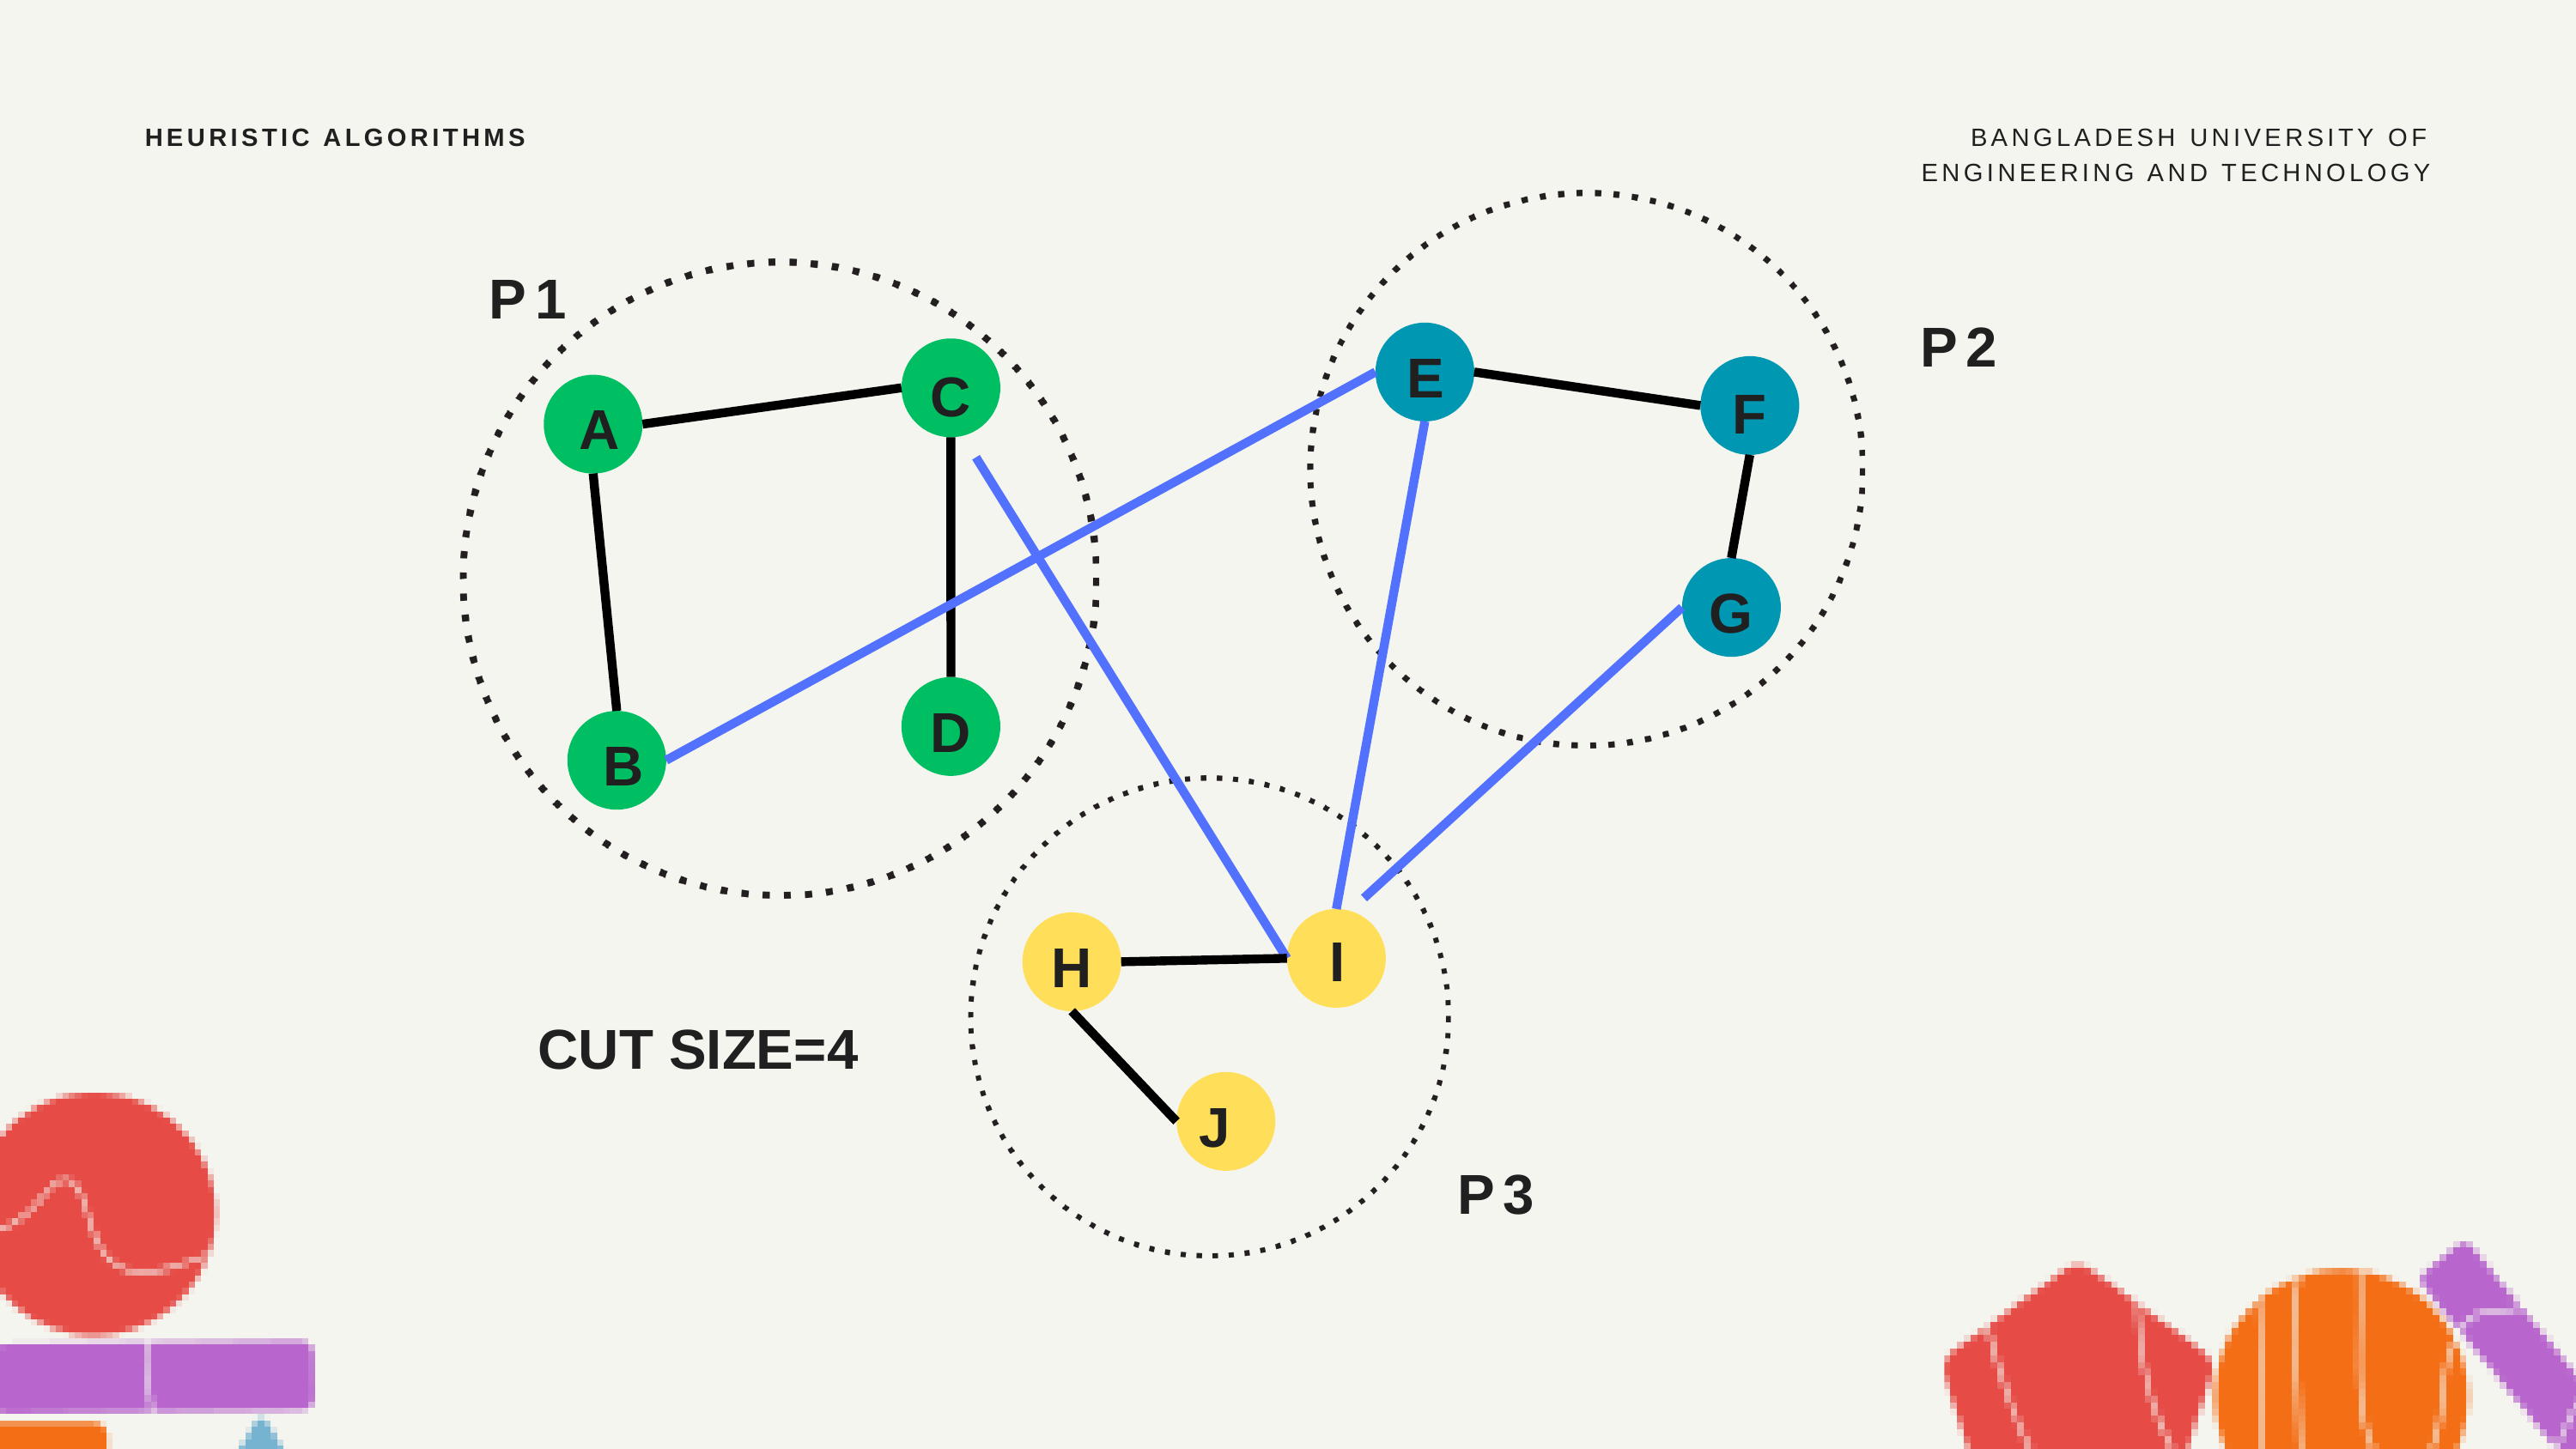

HEURISTIC ALGORITHMS
BANGLADESH UNIVERSITY OF ENGINEERING AND TECHNOLOGY

P1

P2

E

C

F

A

G

D

B

I
H

CUT SIZE=4

J
P3